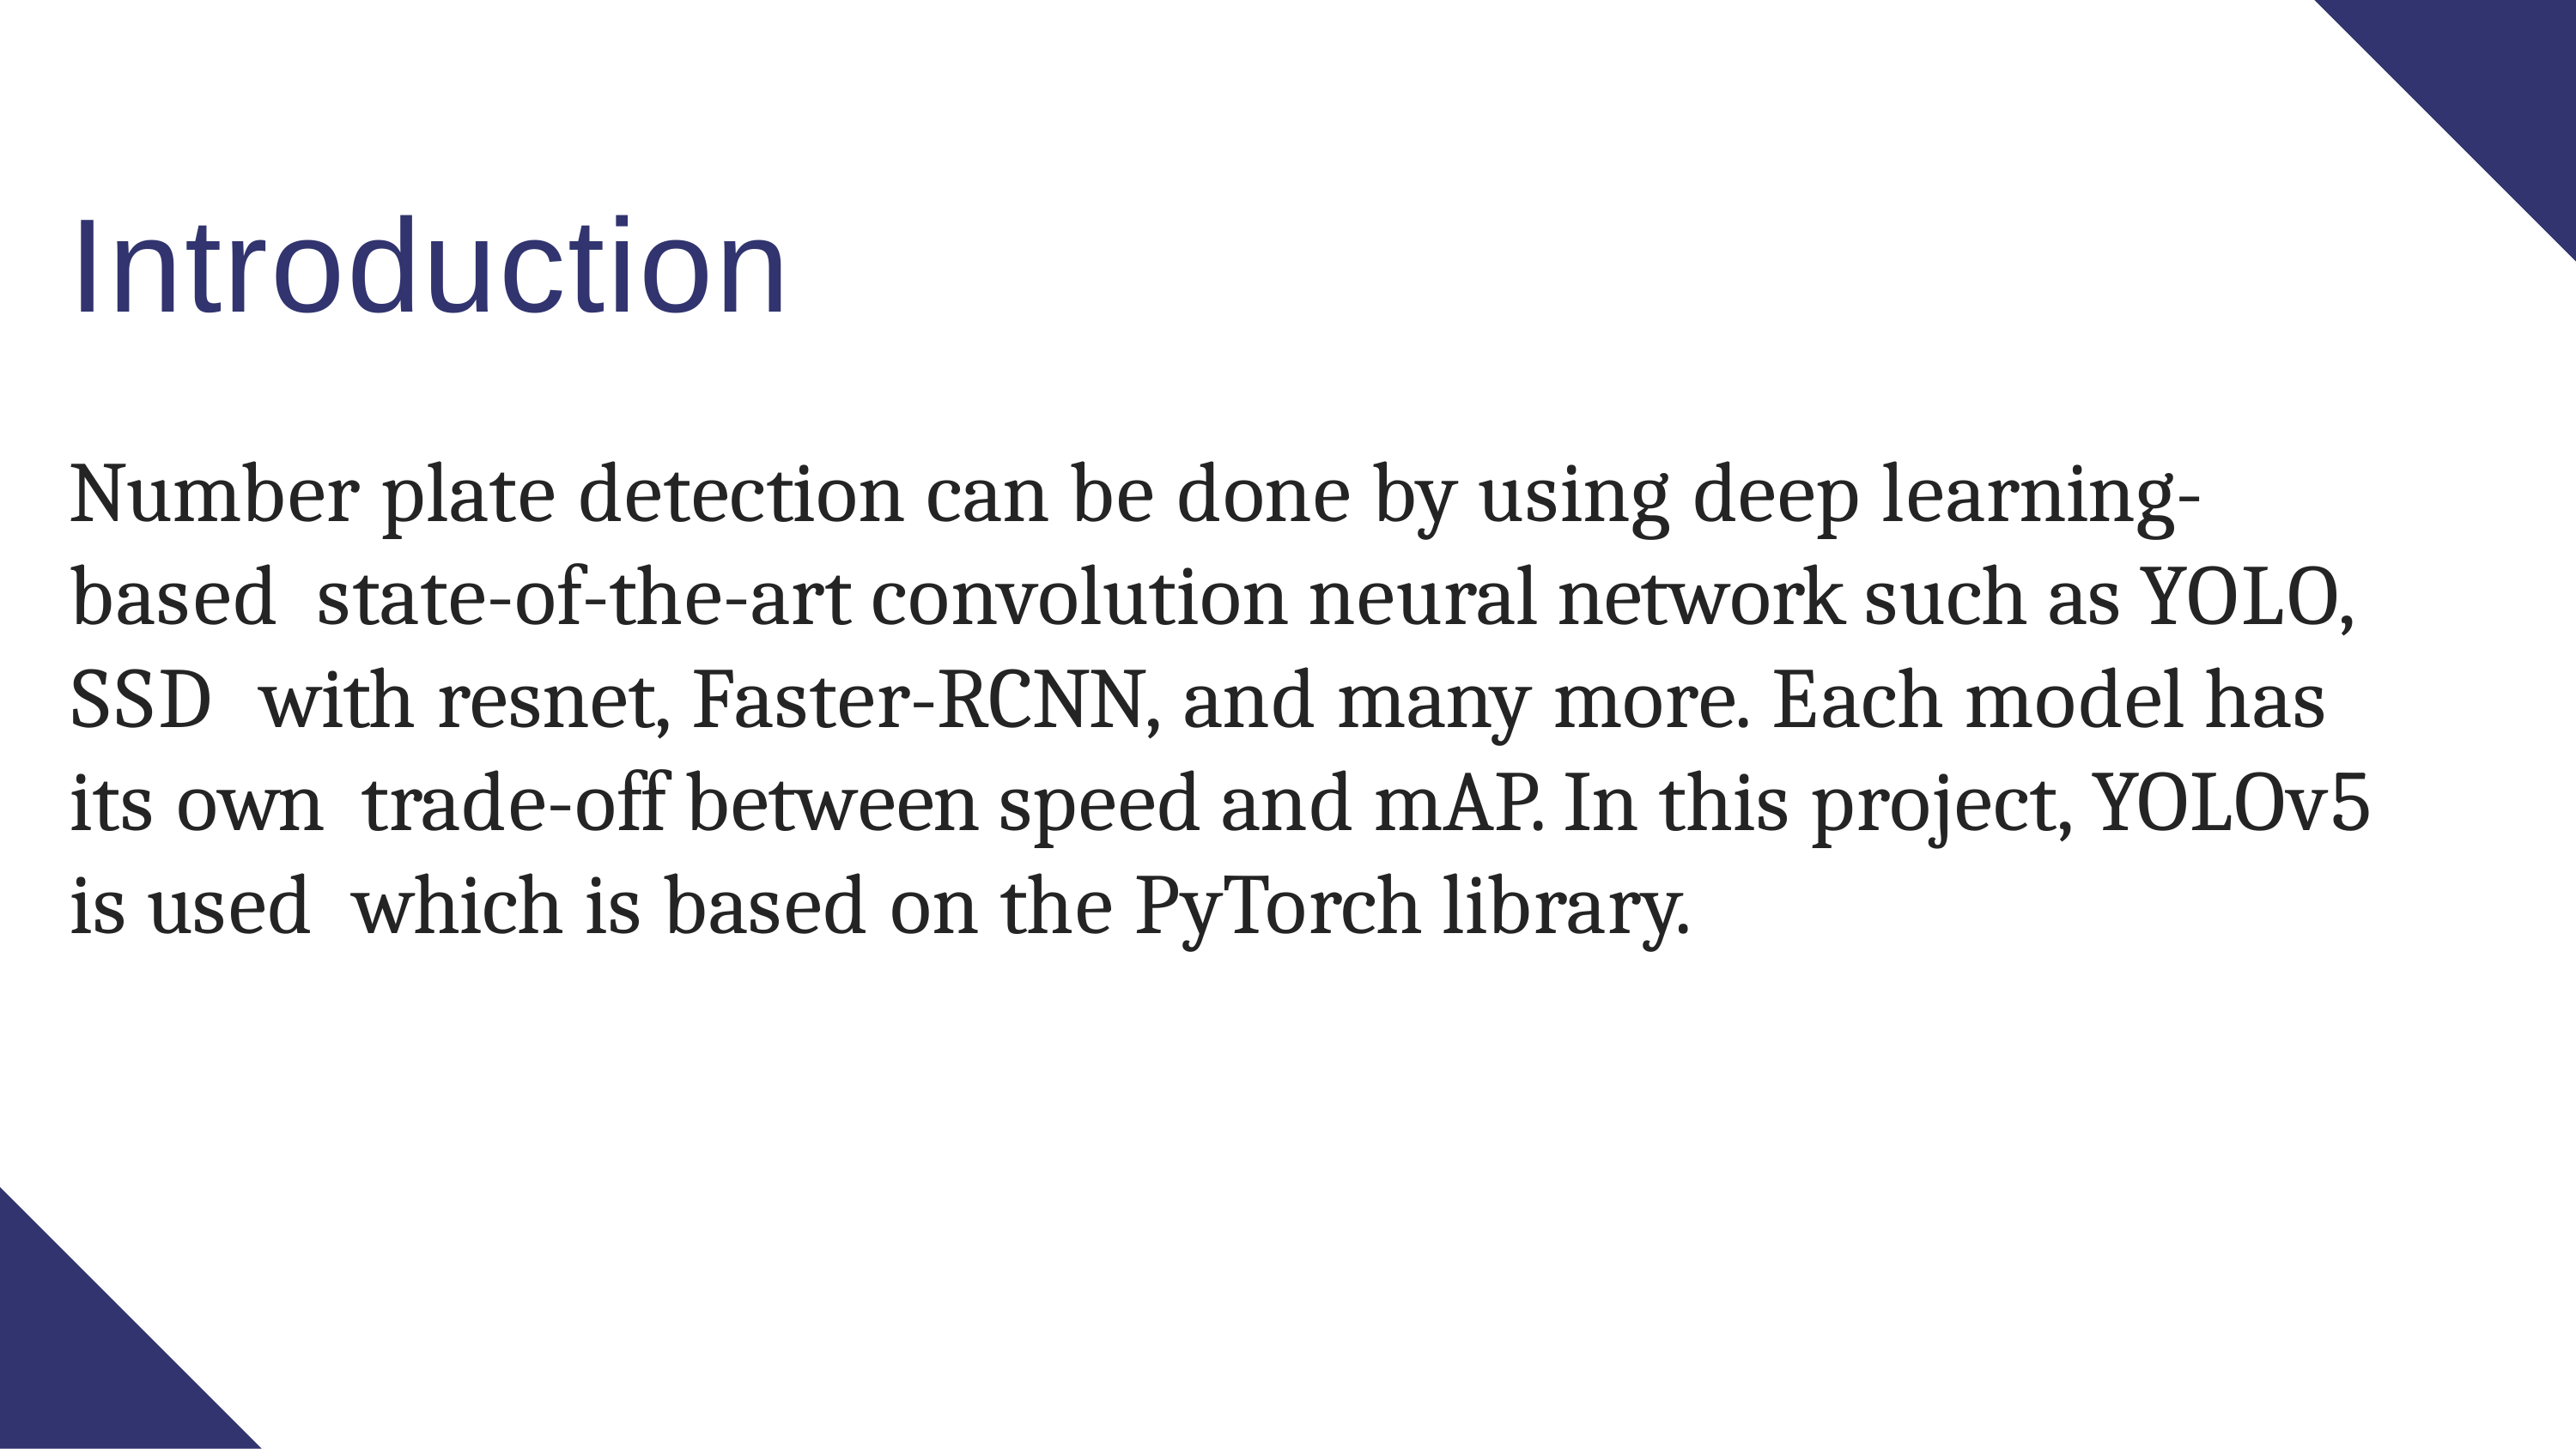

# Introduction
Number plate detection can be done by using deep learning-based  state-of-the-art convolution neural network such as YOLO, SSD  with resnet, Faster-RCNN, and many more. Each model has its own  trade-off between speed and mAP. In this project, YOLOv5 is used  which is based on the PyTorch library.